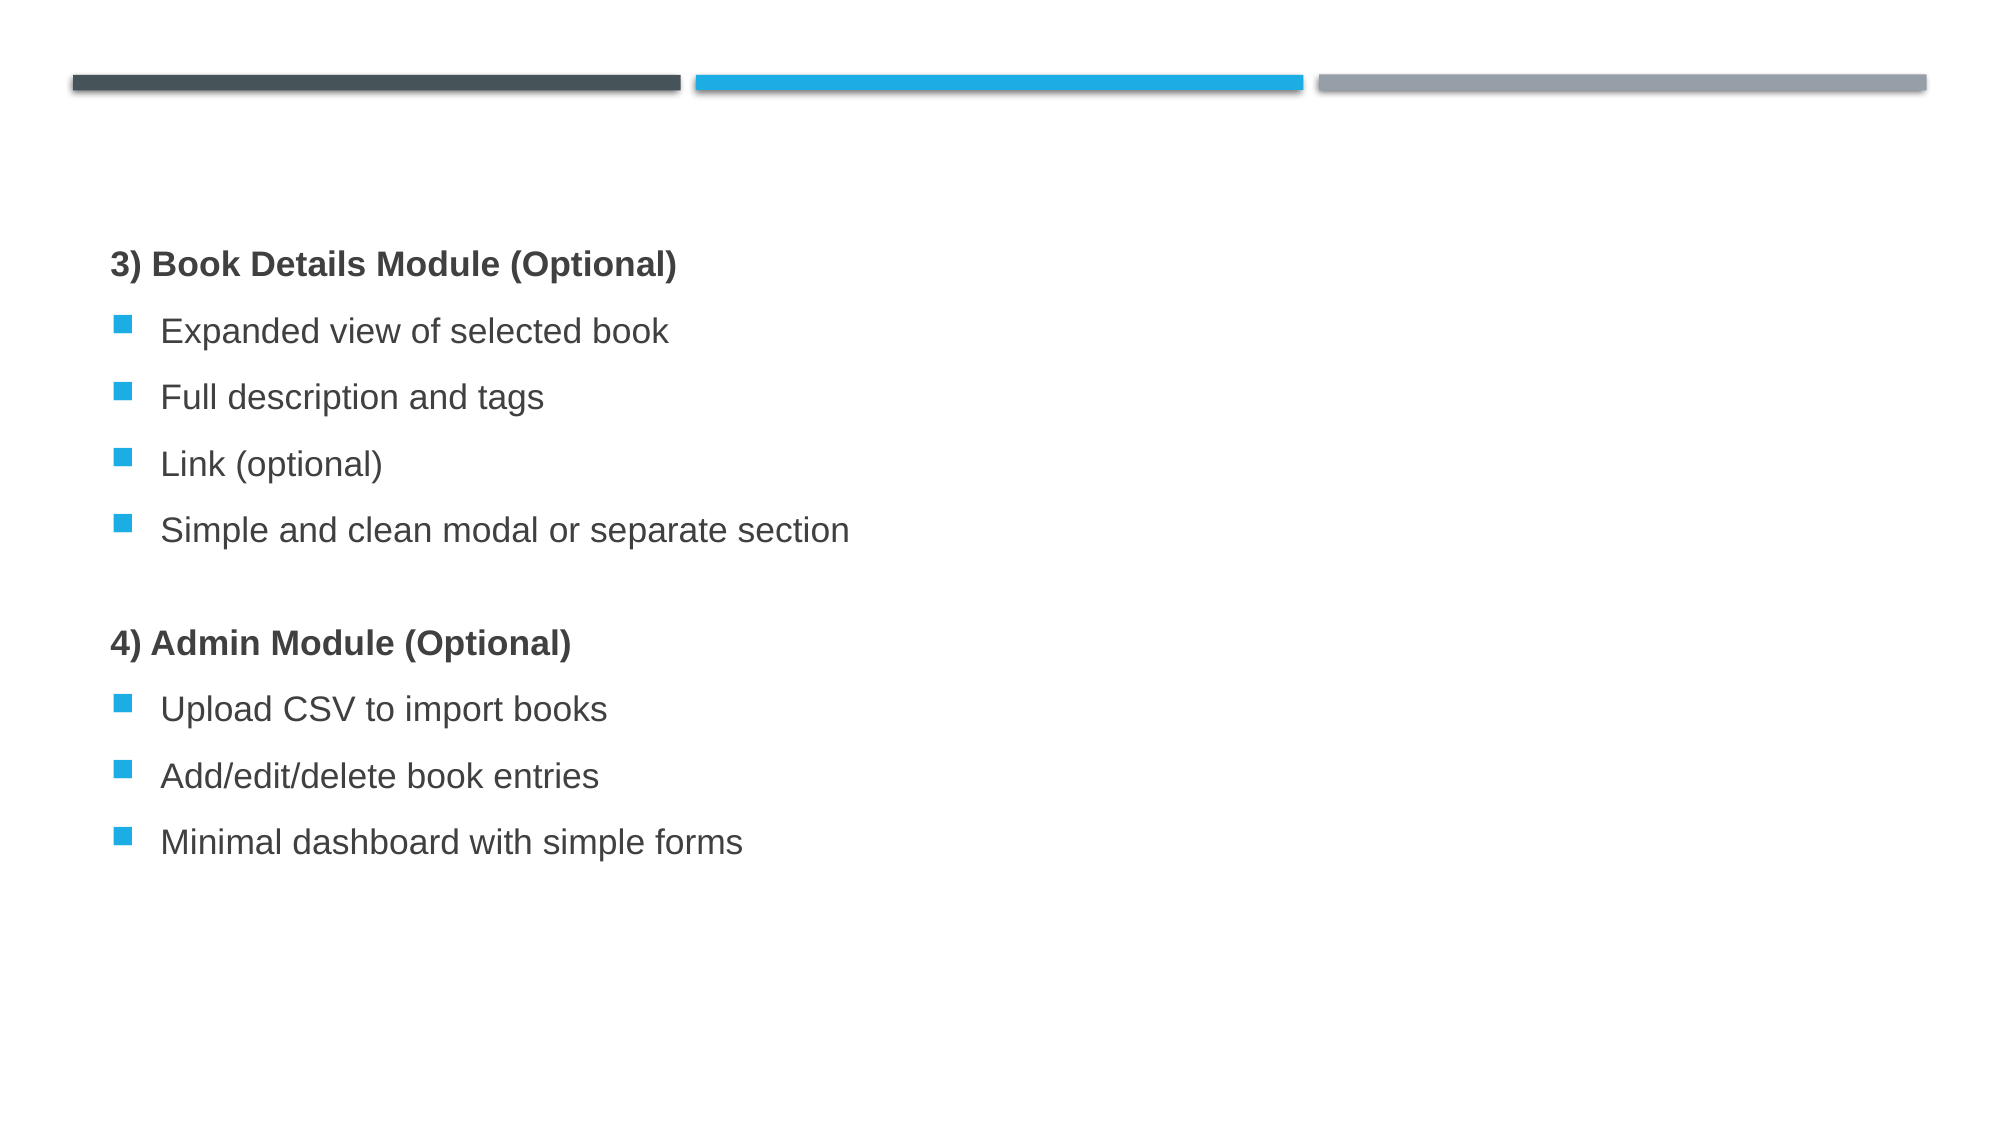

3) Book Details Module (Optional)
Expanded view of selected book
Full description and tags
Link (optional)
Simple and clean modal or separate section
4) Admin Module (Optional)
Upload CSV to import books
Add/edit/delete book entries
Minimal dashboard with simple forms

# .